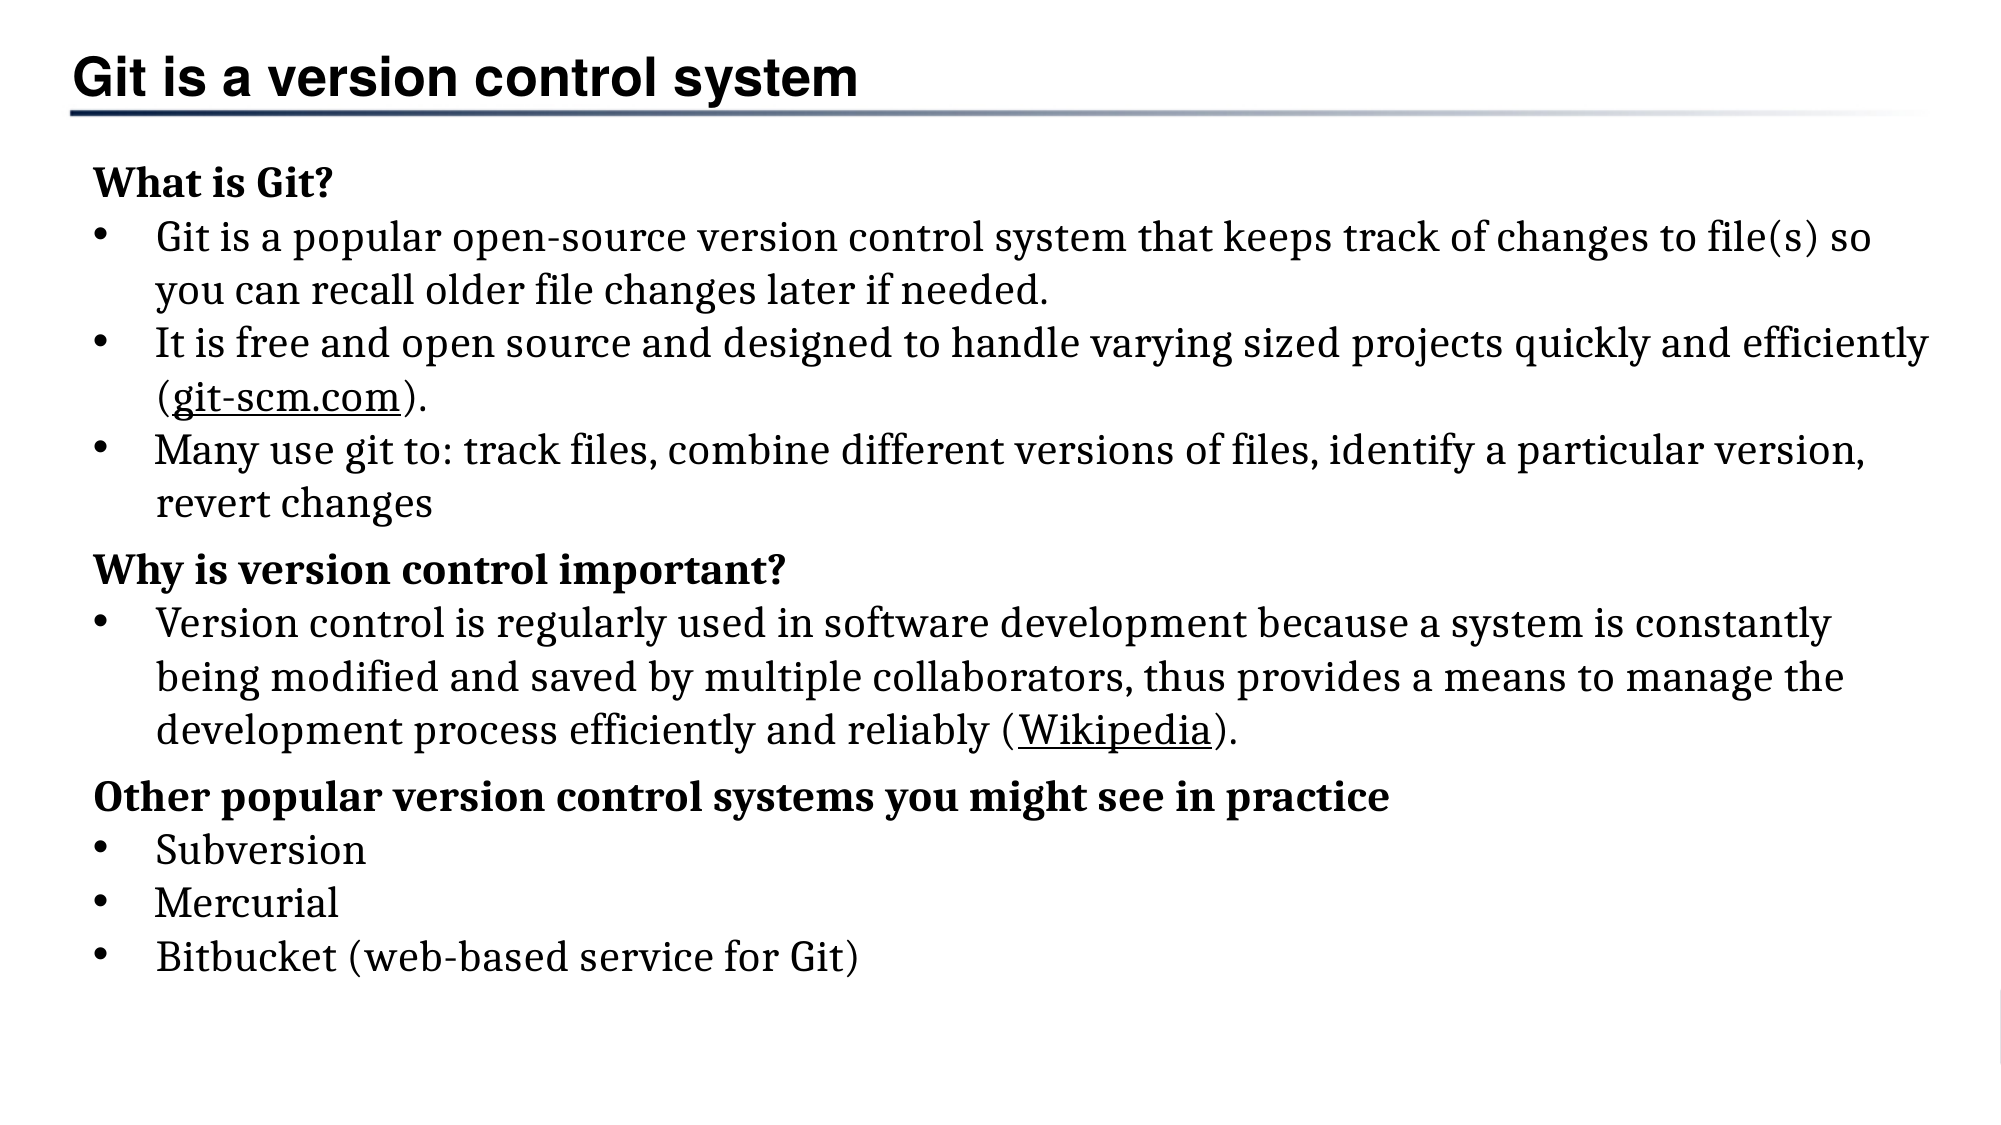

Git is a version control system
What is Git?
Git is a popular open-source version control system that keeps track of changes to file(s) so you can recall older file changes later if needed.
It is free and open source and designed to handle varying sized projects quickly and efficiently (git-scm.com).
Many use git to: track files, combine different versions of files, identify a particular version, revert changes

Why is version control important?
Version control is regularly used in software development because a system is constantly being modified and saved by multiple collaborators, thus provides a means to manage the development process efficiently and reliably (Wikipedia).

Other popular version control systems you might see in practice
Subversion
Mercurial
Bitbucket (web-based service for Git)